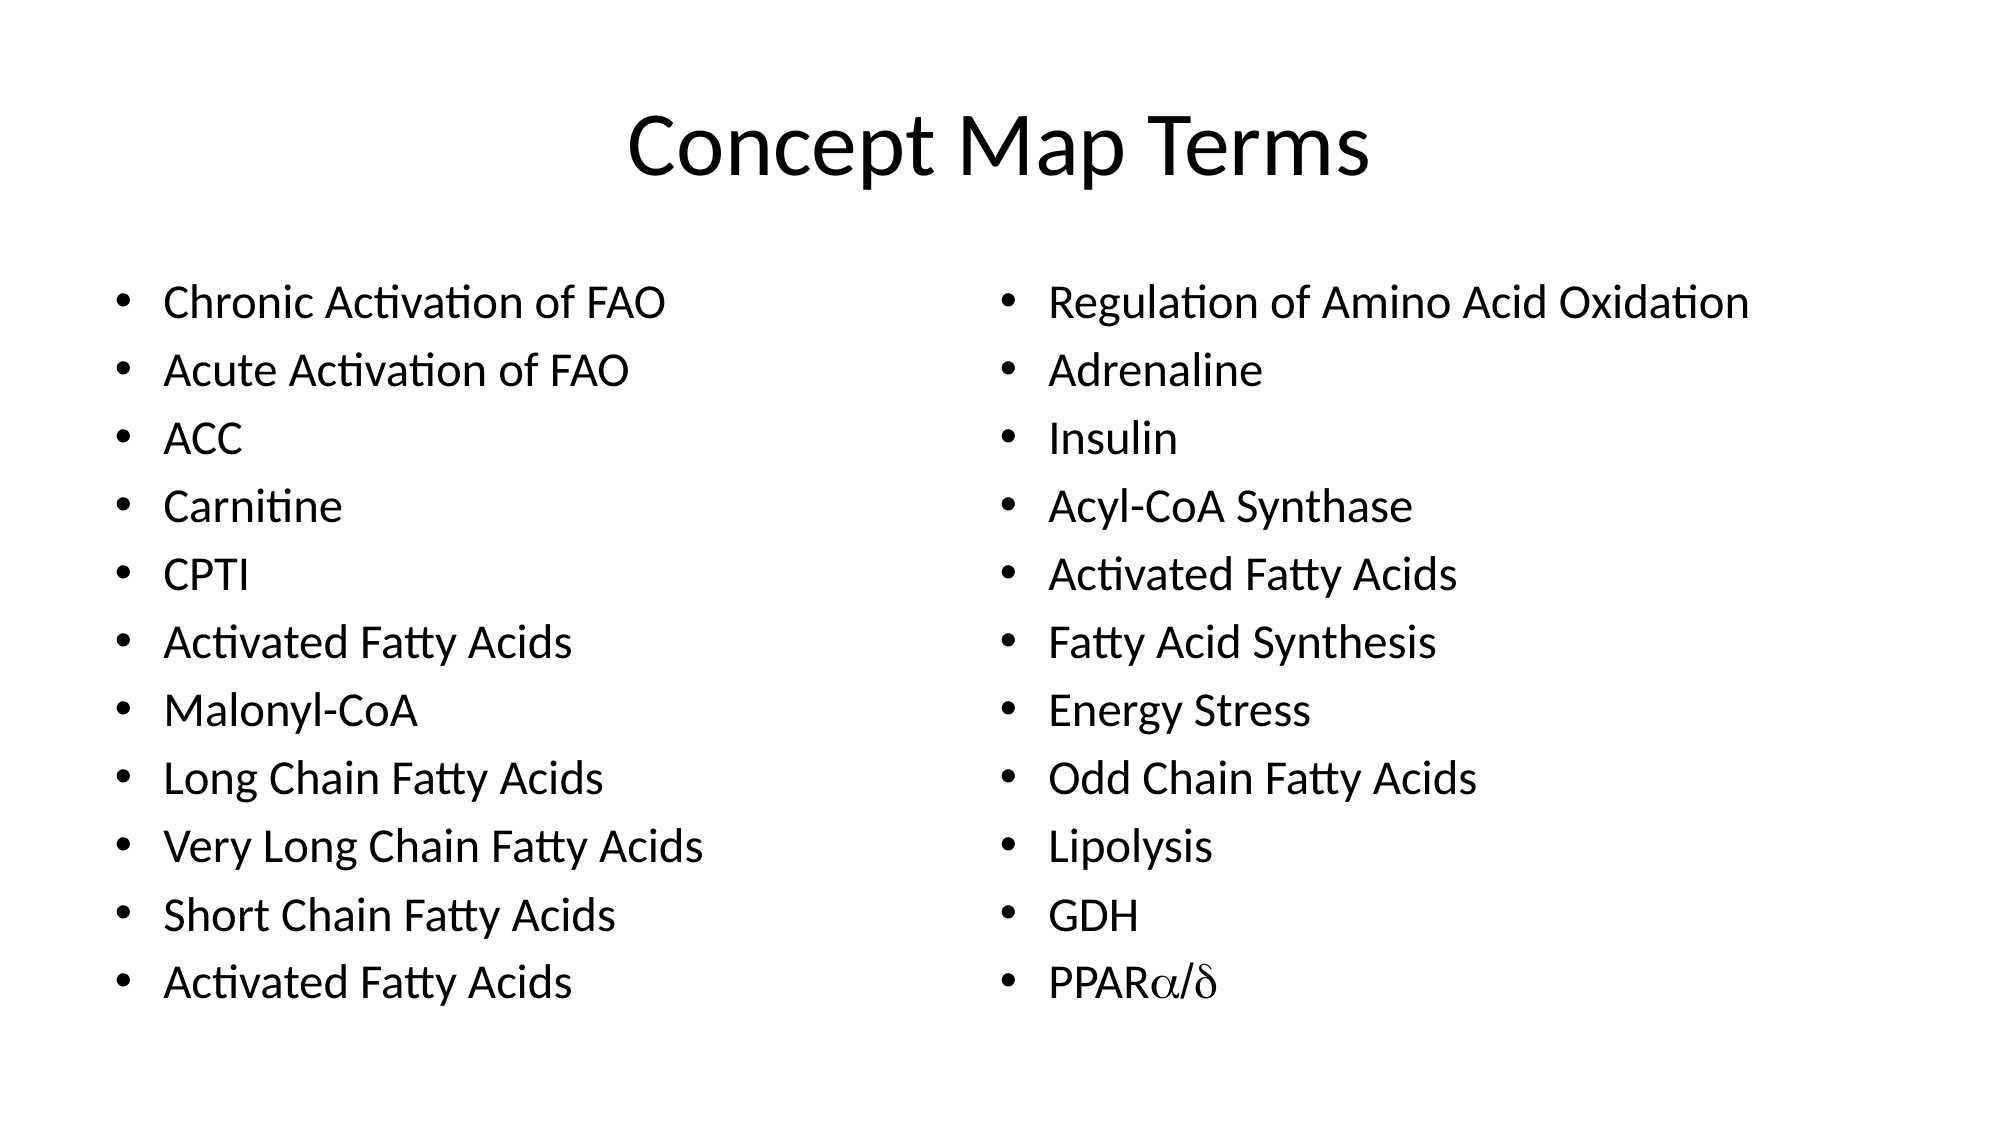

# Concept Map Terms
Chronic Activation of FAO
Acute Activation of FAO
ACC
Carnitine
CPTI
Activated Fatty Acids
Malonyl-CoA
Long Chain Fatty Acids
Very Long Chain Fatty Acids
Short Chain Fatty Acids
Activated Fatty Acids

Regulation of Amino Acid Oxidation
Adrenaline
Insulin
Acyl-CoA Synthase
Activated Fatty Acids
Fatty Acid Synthesis
Energy Stress
Odd Chain Fatty Acids
Lipolysis
GDH
PPARα/δ